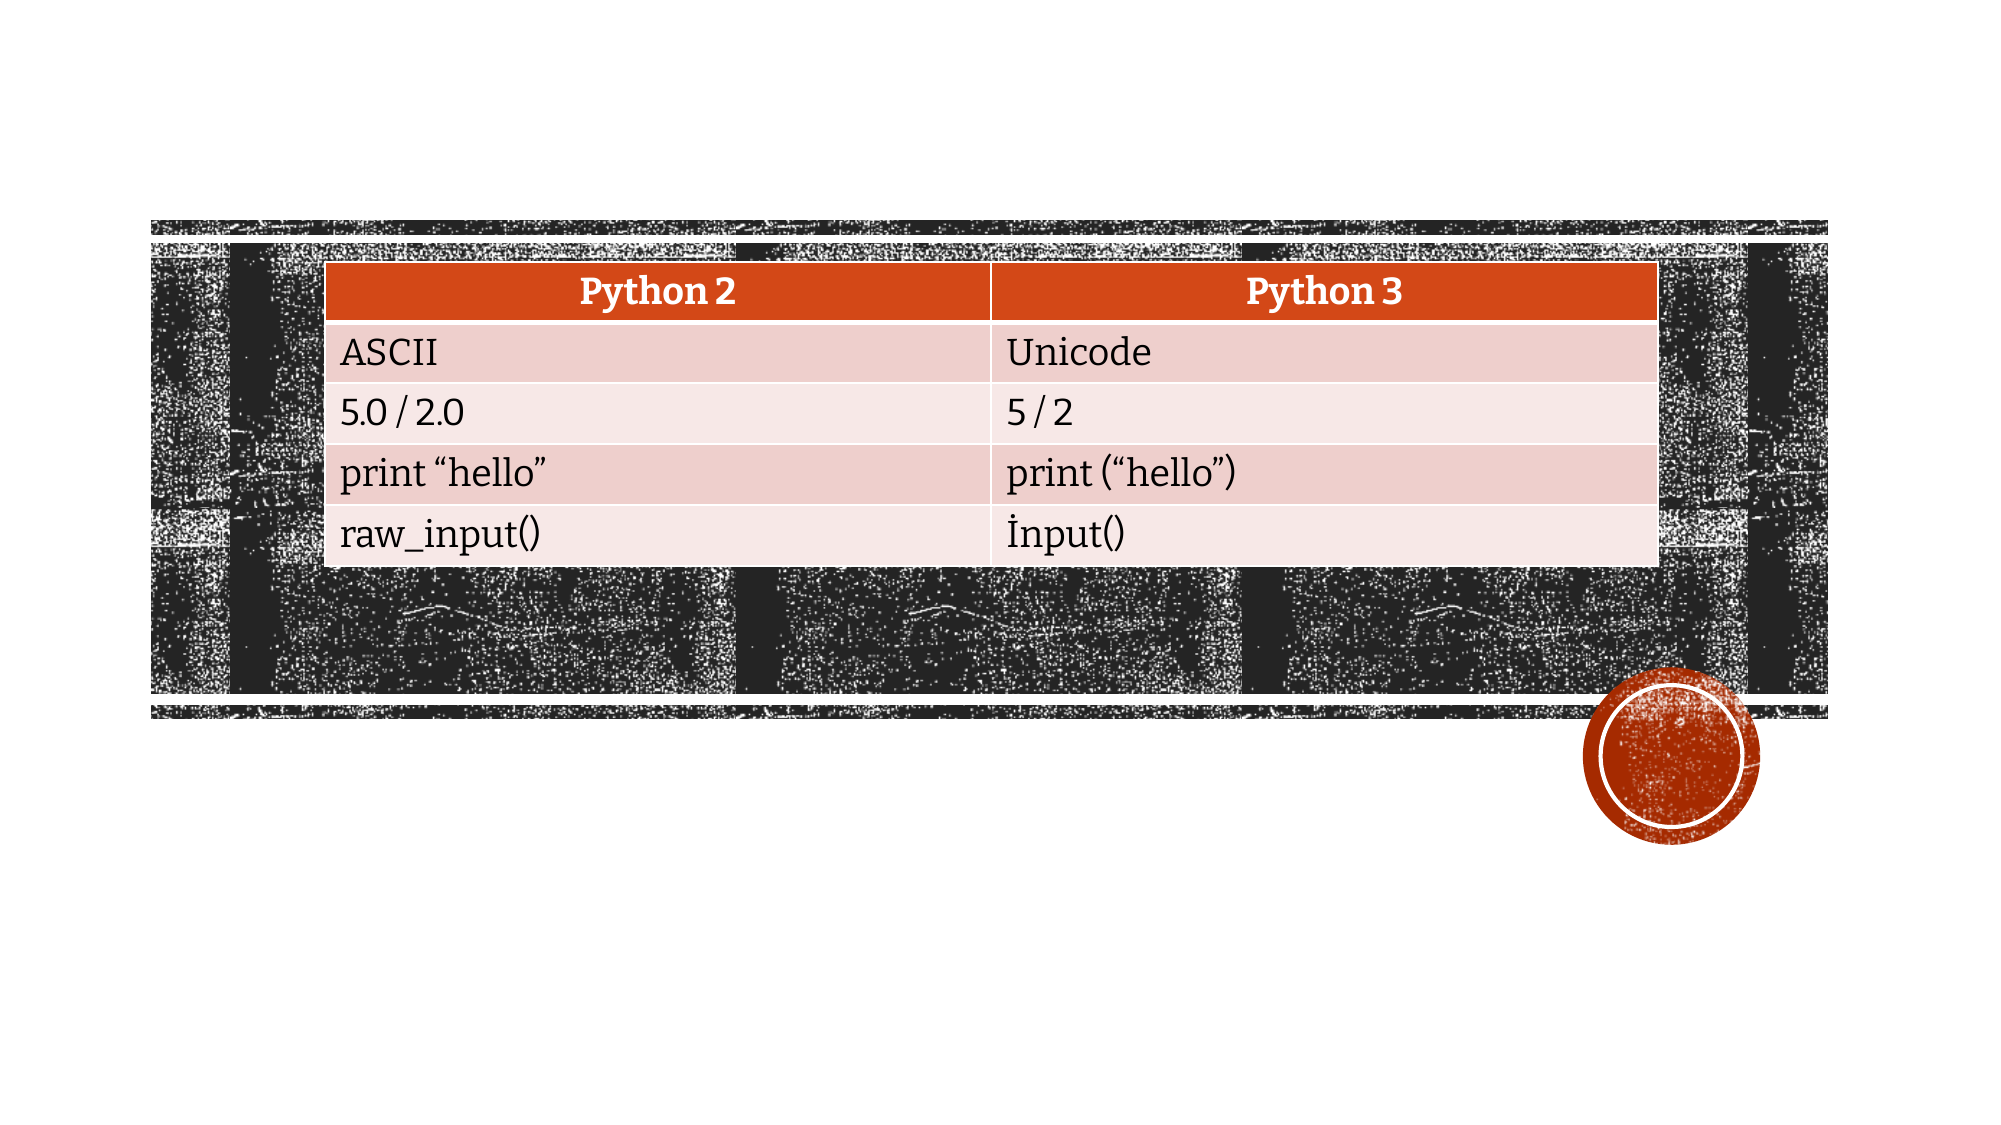

| Python 2 | Python 3 |
| --- | --- |
| ASCII | Unicode |
| 5.0 / 2.0 | 5 / 2 |
| print “hello” | print (“hello”) |
| raw\_input() | İnput() |